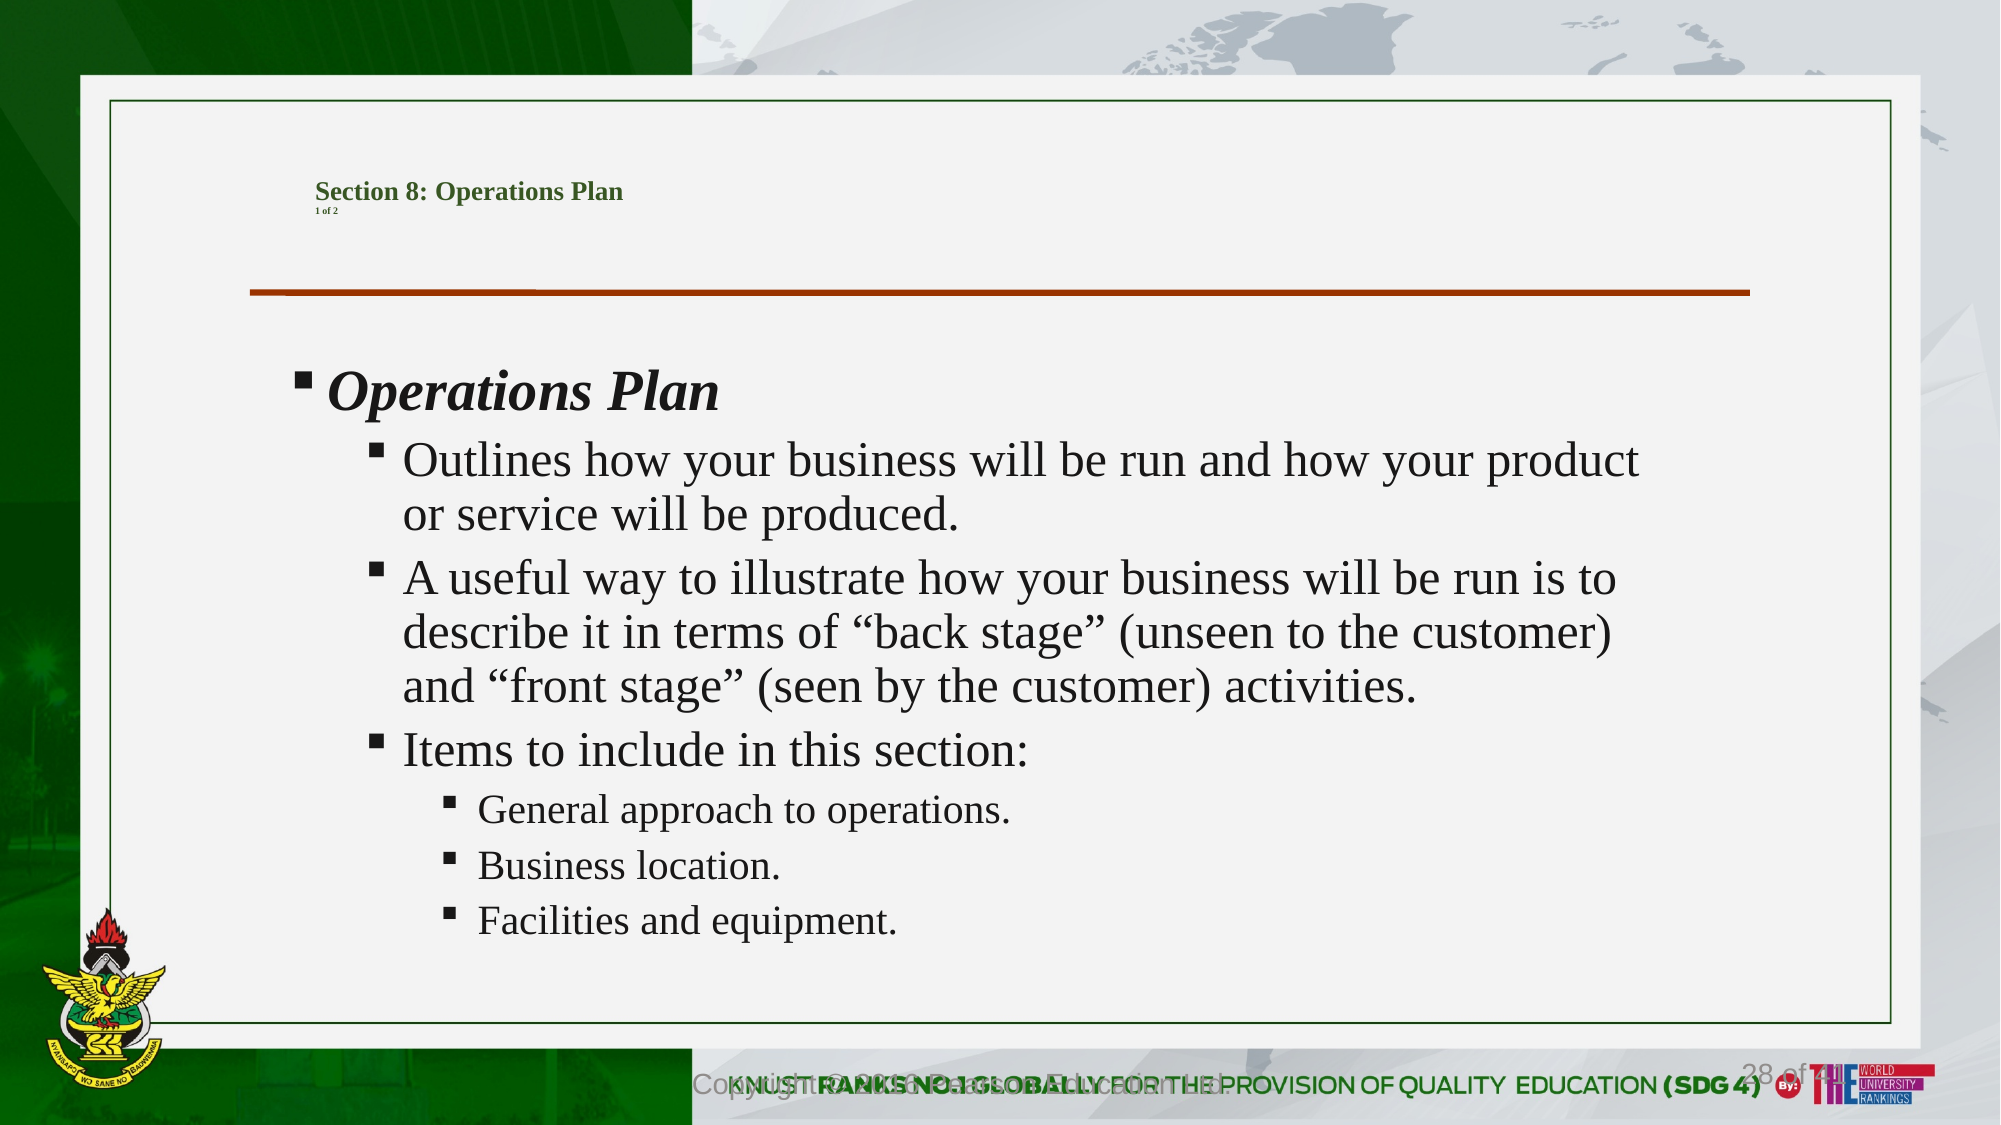

# Section 8: Operations Plan 1 of 2

Operations Plan
Outlines how your business will be run and how your product or service will be produced.
A useful way to illustrate how your business will be run is to describe it in terms of “back stage” (unseen to the customer) and “front stage” (seen by the customer) activities.
Items to include in this section:
General approach to operations.
Business location.
Facilities and equipment.

28 of 41
Copyright © 2016 Pearson Education Ltd.